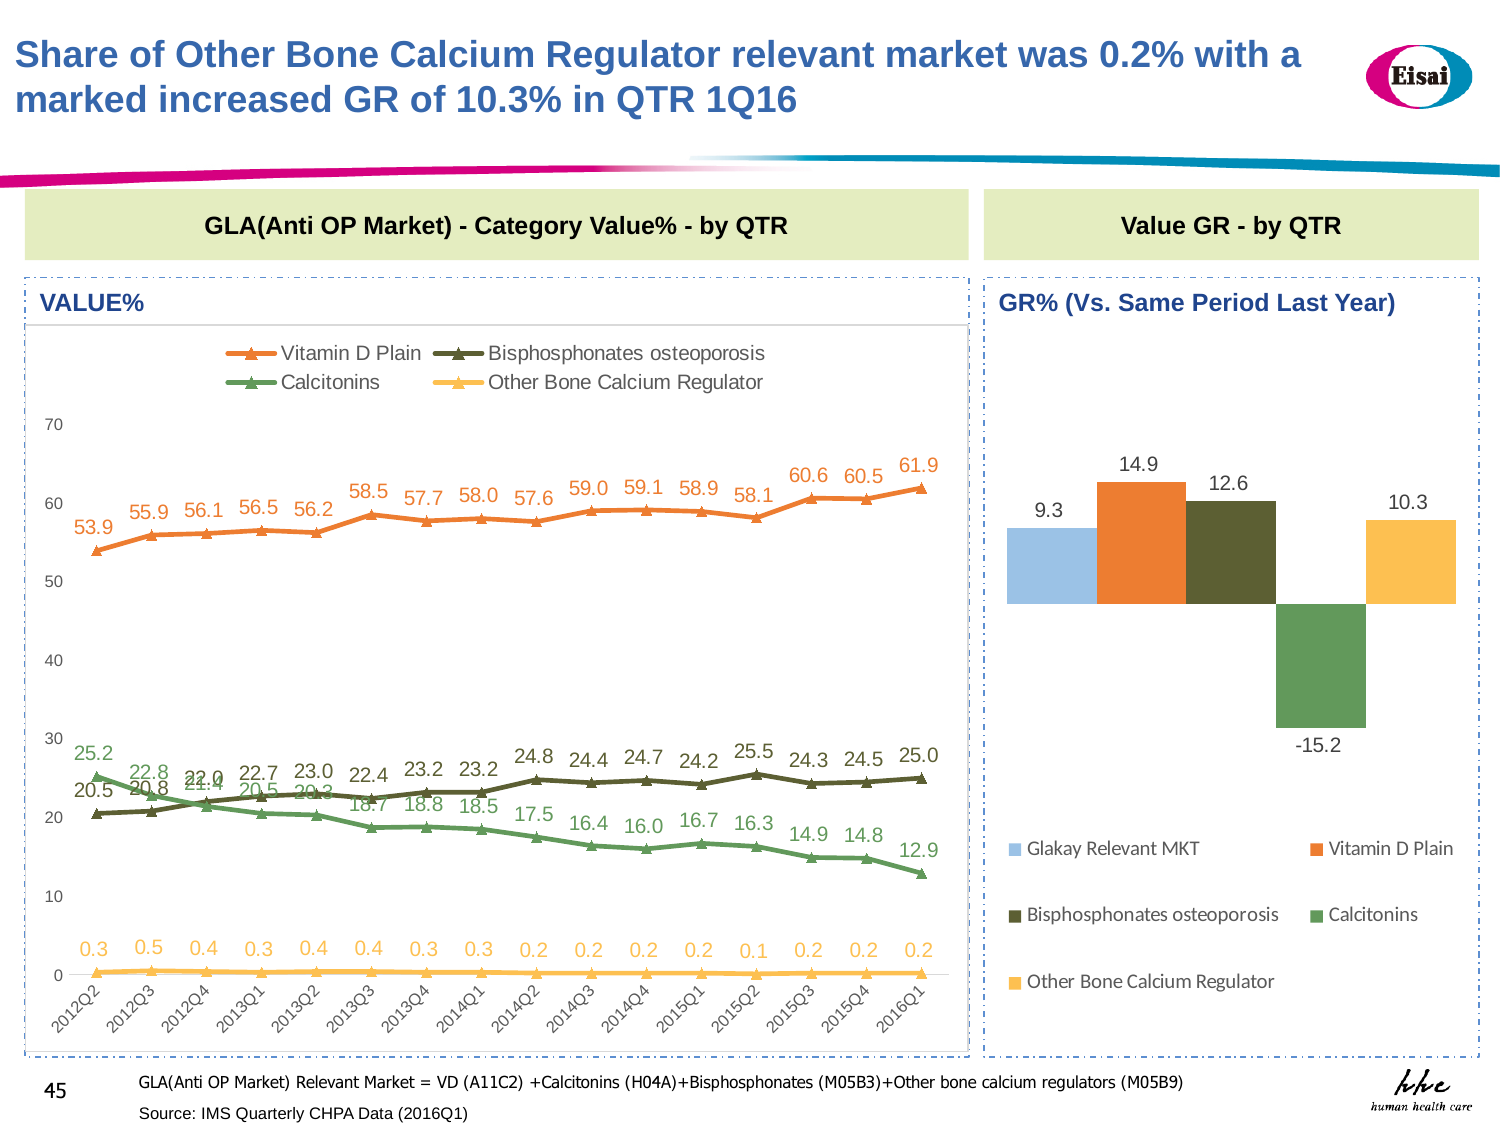

Share of Other Bone Calcium Regulator relevant market was 0.2% with a marked increased GR of 10.3% in QTR 1Q16
GLA(Anti OP Market) - Category Value% - by QTR
Value GR - by QTR

VALUE%
GR% (Vs. Same Period Last Year)

### Chart

| Category | Vitamin D Plain | Bisphosphonates osteoporosis | Calcitonins | Other Bone Calcium Regulator |
|---|---|---|---|---|
| 2012Q2 | 53.9 | 20.5 | 25.2 | 0.3 |
| 2012Q3 | 55.9 | 20.8 | 22.8 | 0.5 |
| 2012Q4 | 56.1 | 22.0 | 21.4 | 0.4 |
| 2013Q1 | 56.5 | 22.7 | 20.5 | 0.3 |
| 2013Q2 | 56.2 | 23.0 | 20.3 | 0.4 |
| 2013Q3 | 58.5 | 22.4 | 18.7 | 0.4 |
| 2013Q4 | 57.7 | 23.2 | 18.8 | 0.3 |
| 2014Q1 | 58.0 | 23.2 | 18.5 | 0.3 |
| 2014Q2 | 57.6 | 24.8 | 17.5 | 0.2 |
| 2014Q3 | 59.0 | 24.4 | 16.4 | 0.2 |
| 2014Q4 | 59.1 | 24.7 | 16.0 | 0.2 |
| 2015Q1 | 58.9 | 24.2 | 16.7 | 0.2 |
| 2015Q2 | 58.1 | 25.5 | 16.3 | 0.1 |
| 2015Q3 | 60.6 | 24.3 | 14.9 | 0.2 |
| 2015Q4 | 60.5 | 24.5 | 14.8 | 0.2 |
| 2016Q1 | 61.9 | 25.0 | 12.9 | 0.2 |

### Chart

| Category |  |  |  |  |  |
|---|---|---|---|---|---|
GLA(Anti OP Market) Relevant Market = VD (A11C2) +Calcitonins (H04A)+Bisphosphonates (M05B3)+Other bone calcium regulators (M05B9)
45
Source: IMS Quarterly CHPA Data (2016Q1)